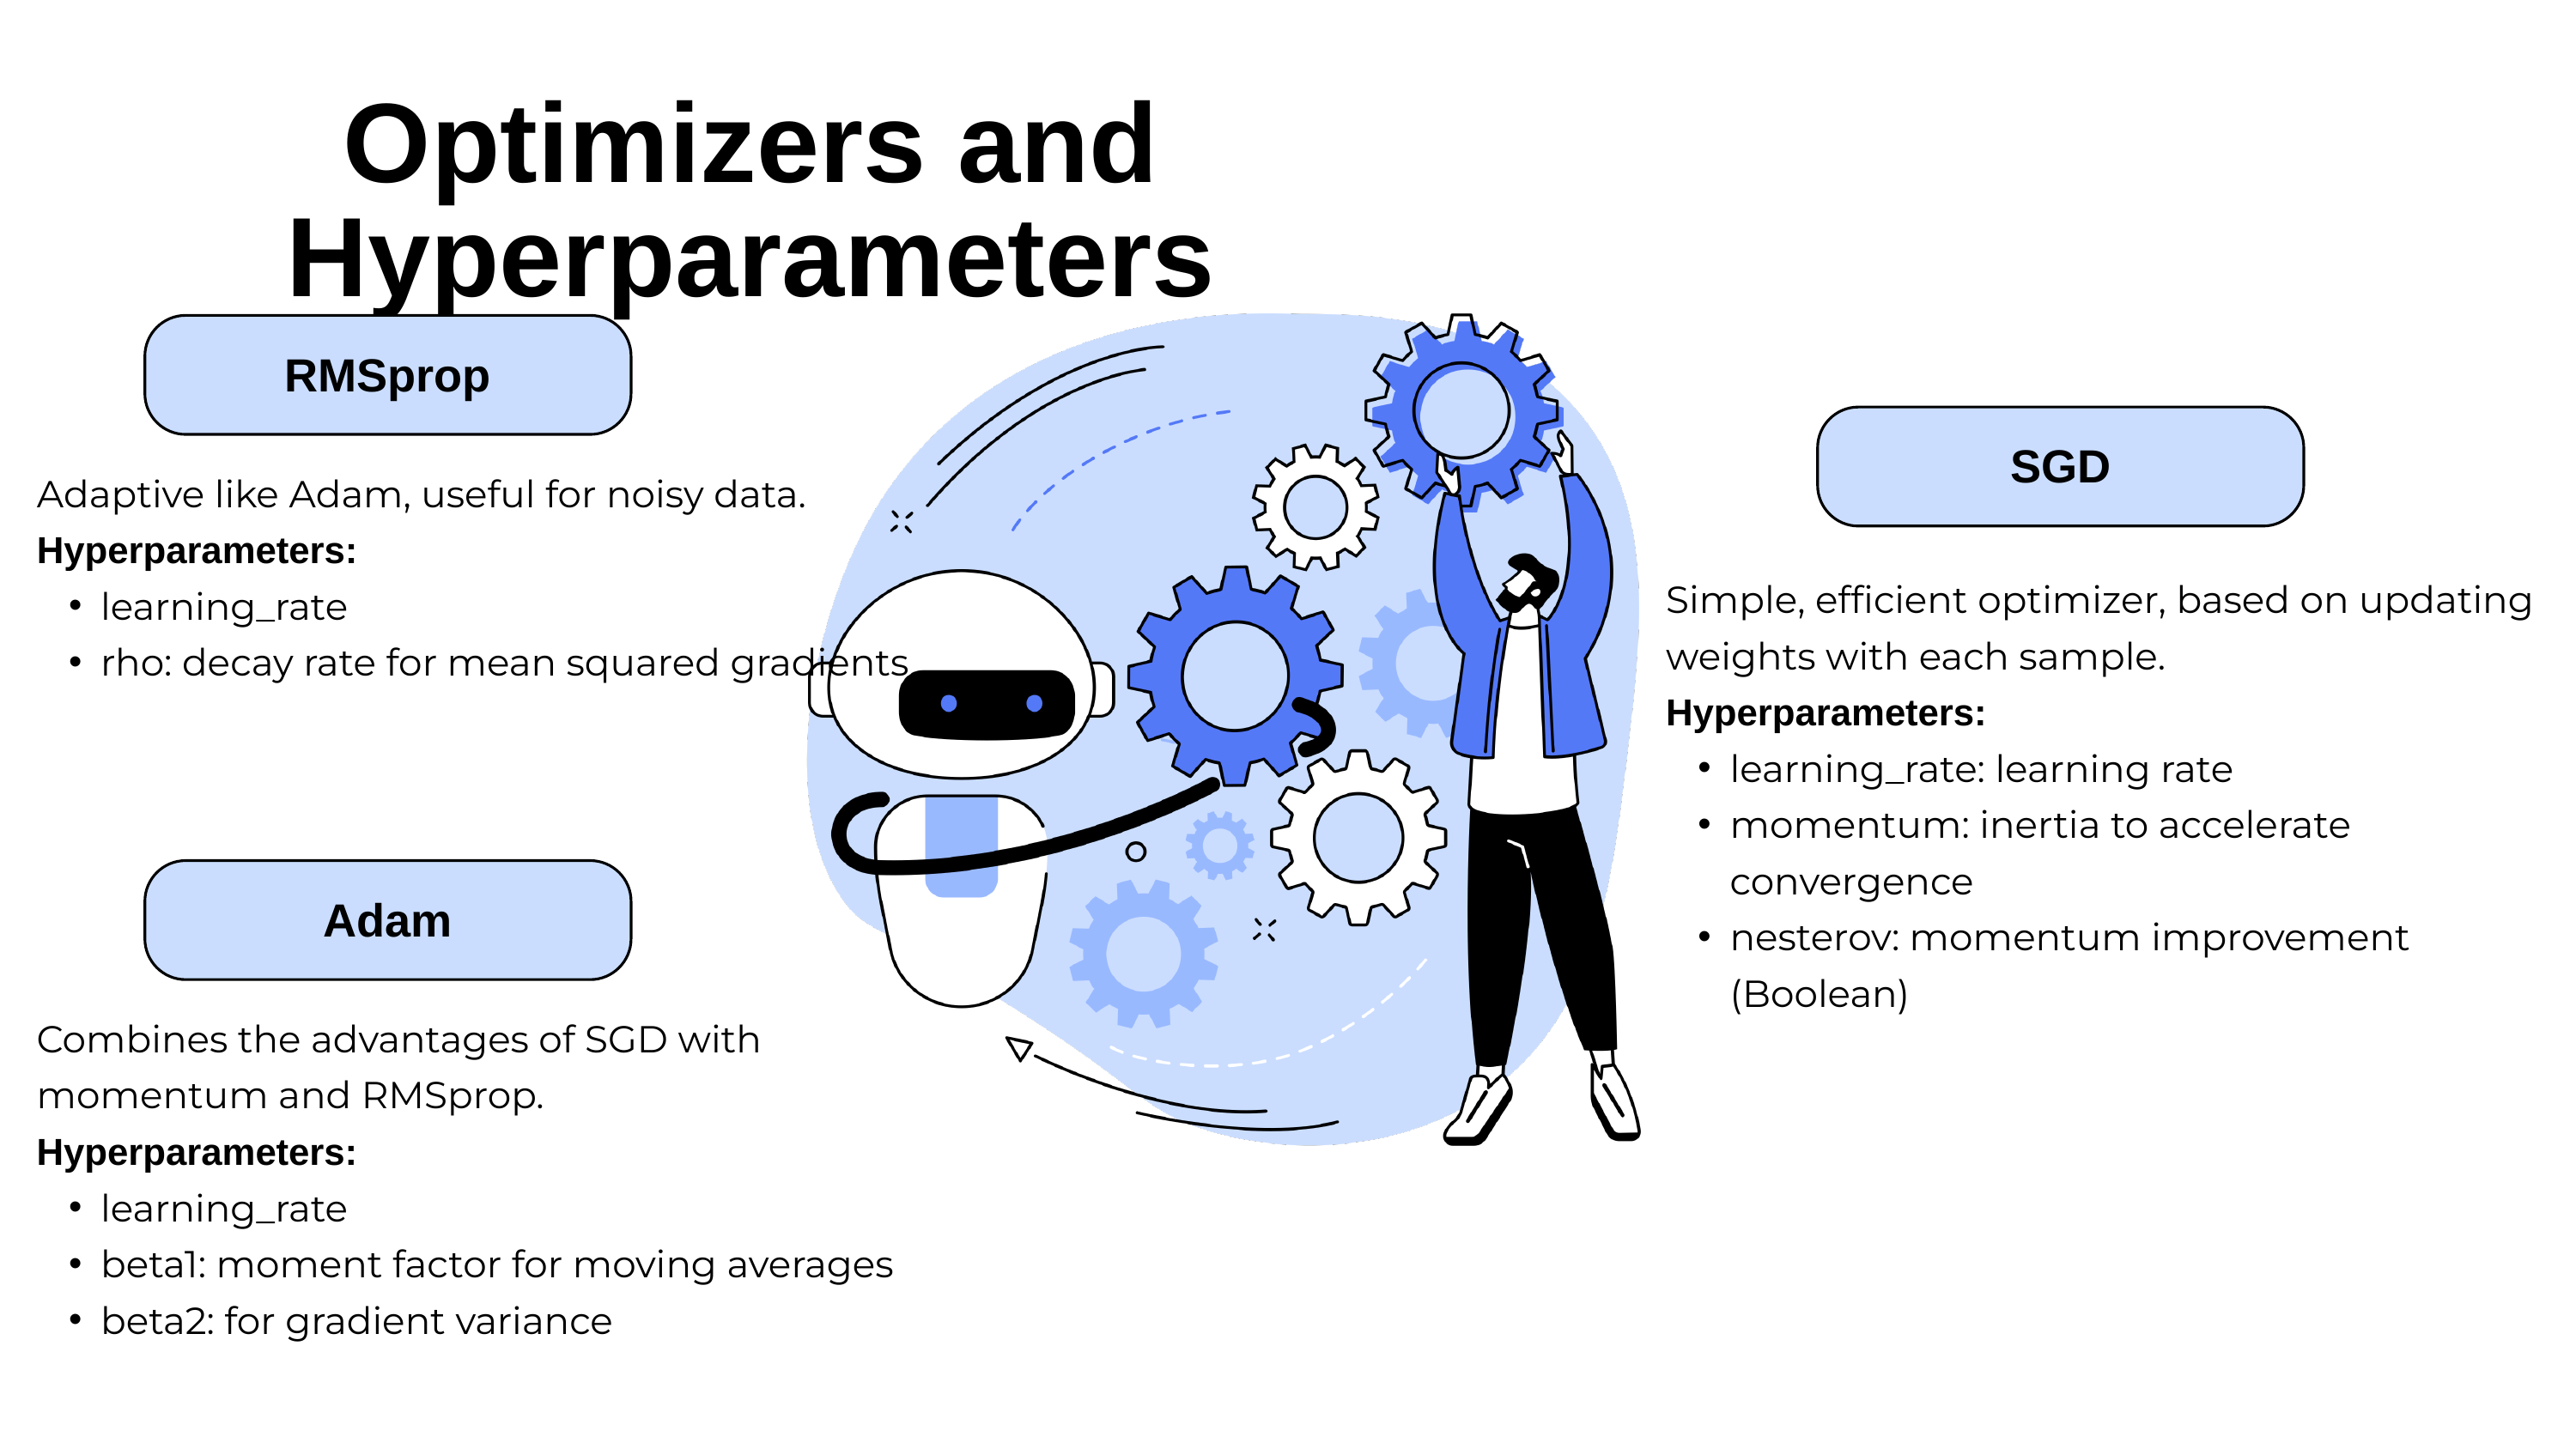

Optimizers and Hyperparameters

RMSprop

SGD
Adaptive like Adam, useful for noisy data.
Hyperparameters:
learning_rate
rho: decay rate for mean squared gradients
Simple, efficient optimizer, based on updating weights with each sample.
Hyperparameters:
learning_rate: learning rate
momentum: inertia to accelerate convergence
nesterov: momentum improvement (Boolean)

Adam
Combines the advantages of SGD with momentum and RMSprop.
Hyperparameters:
learning_rate
beta1: moment factor for moving averages
beta2: for gradient variance